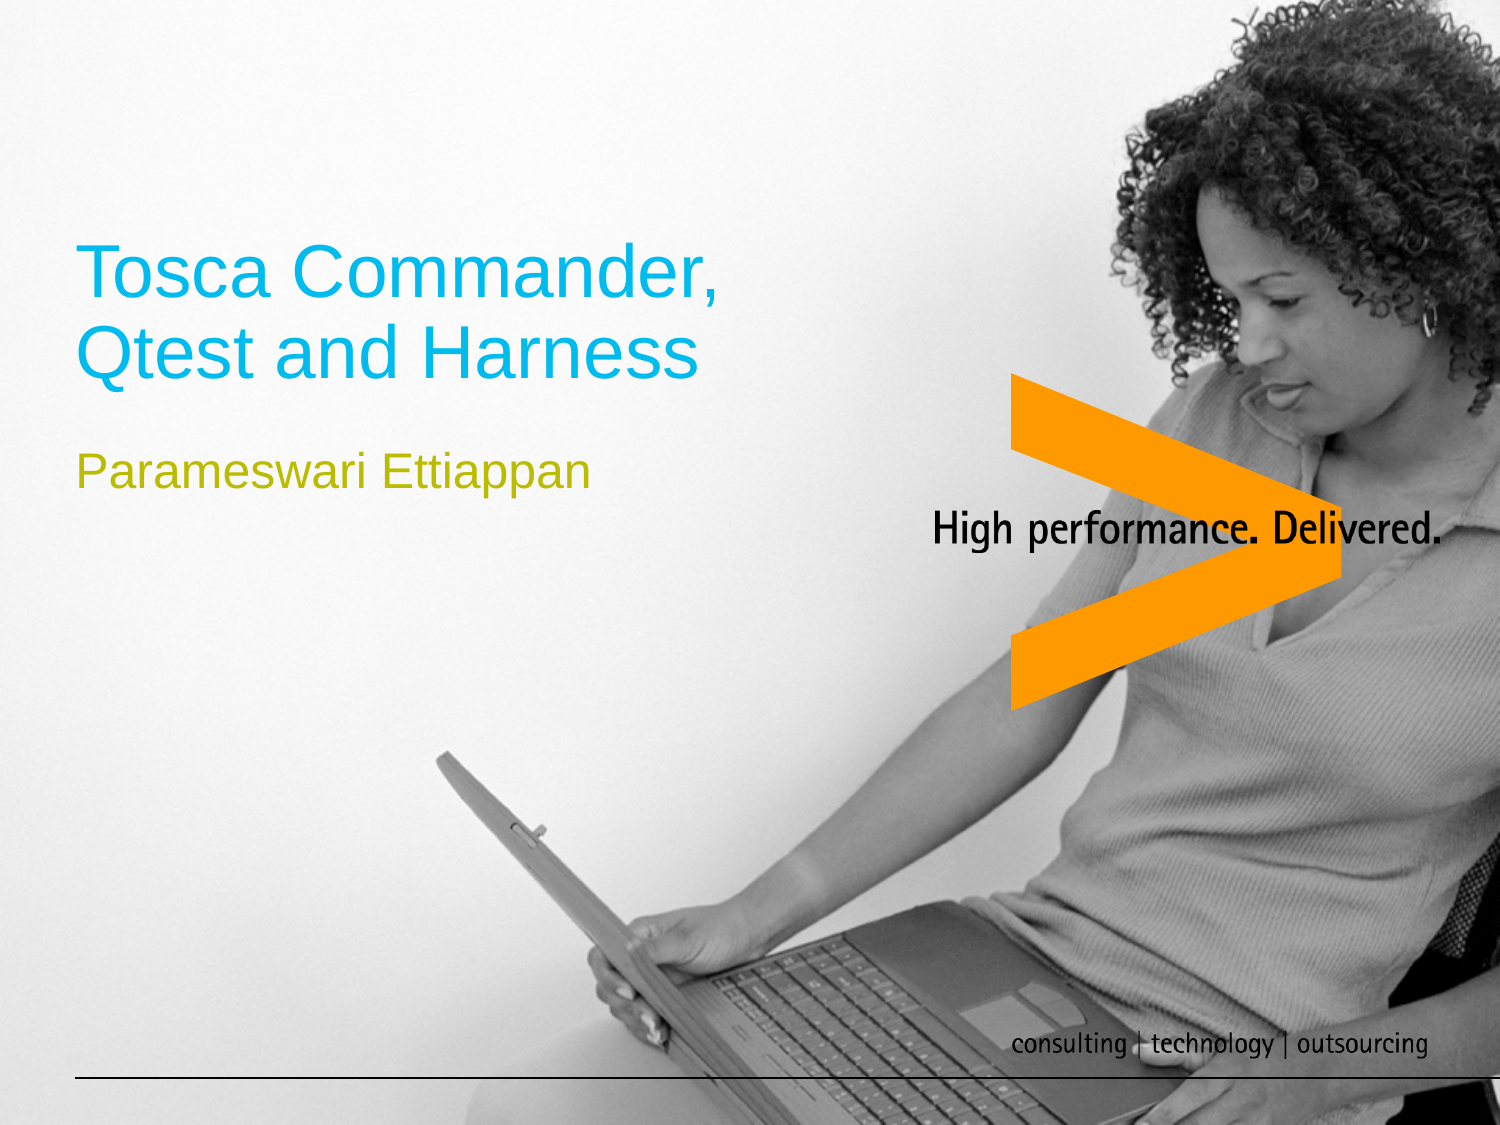

Tosca Commander, Qtest and Harness
Parameswari Ettiappan